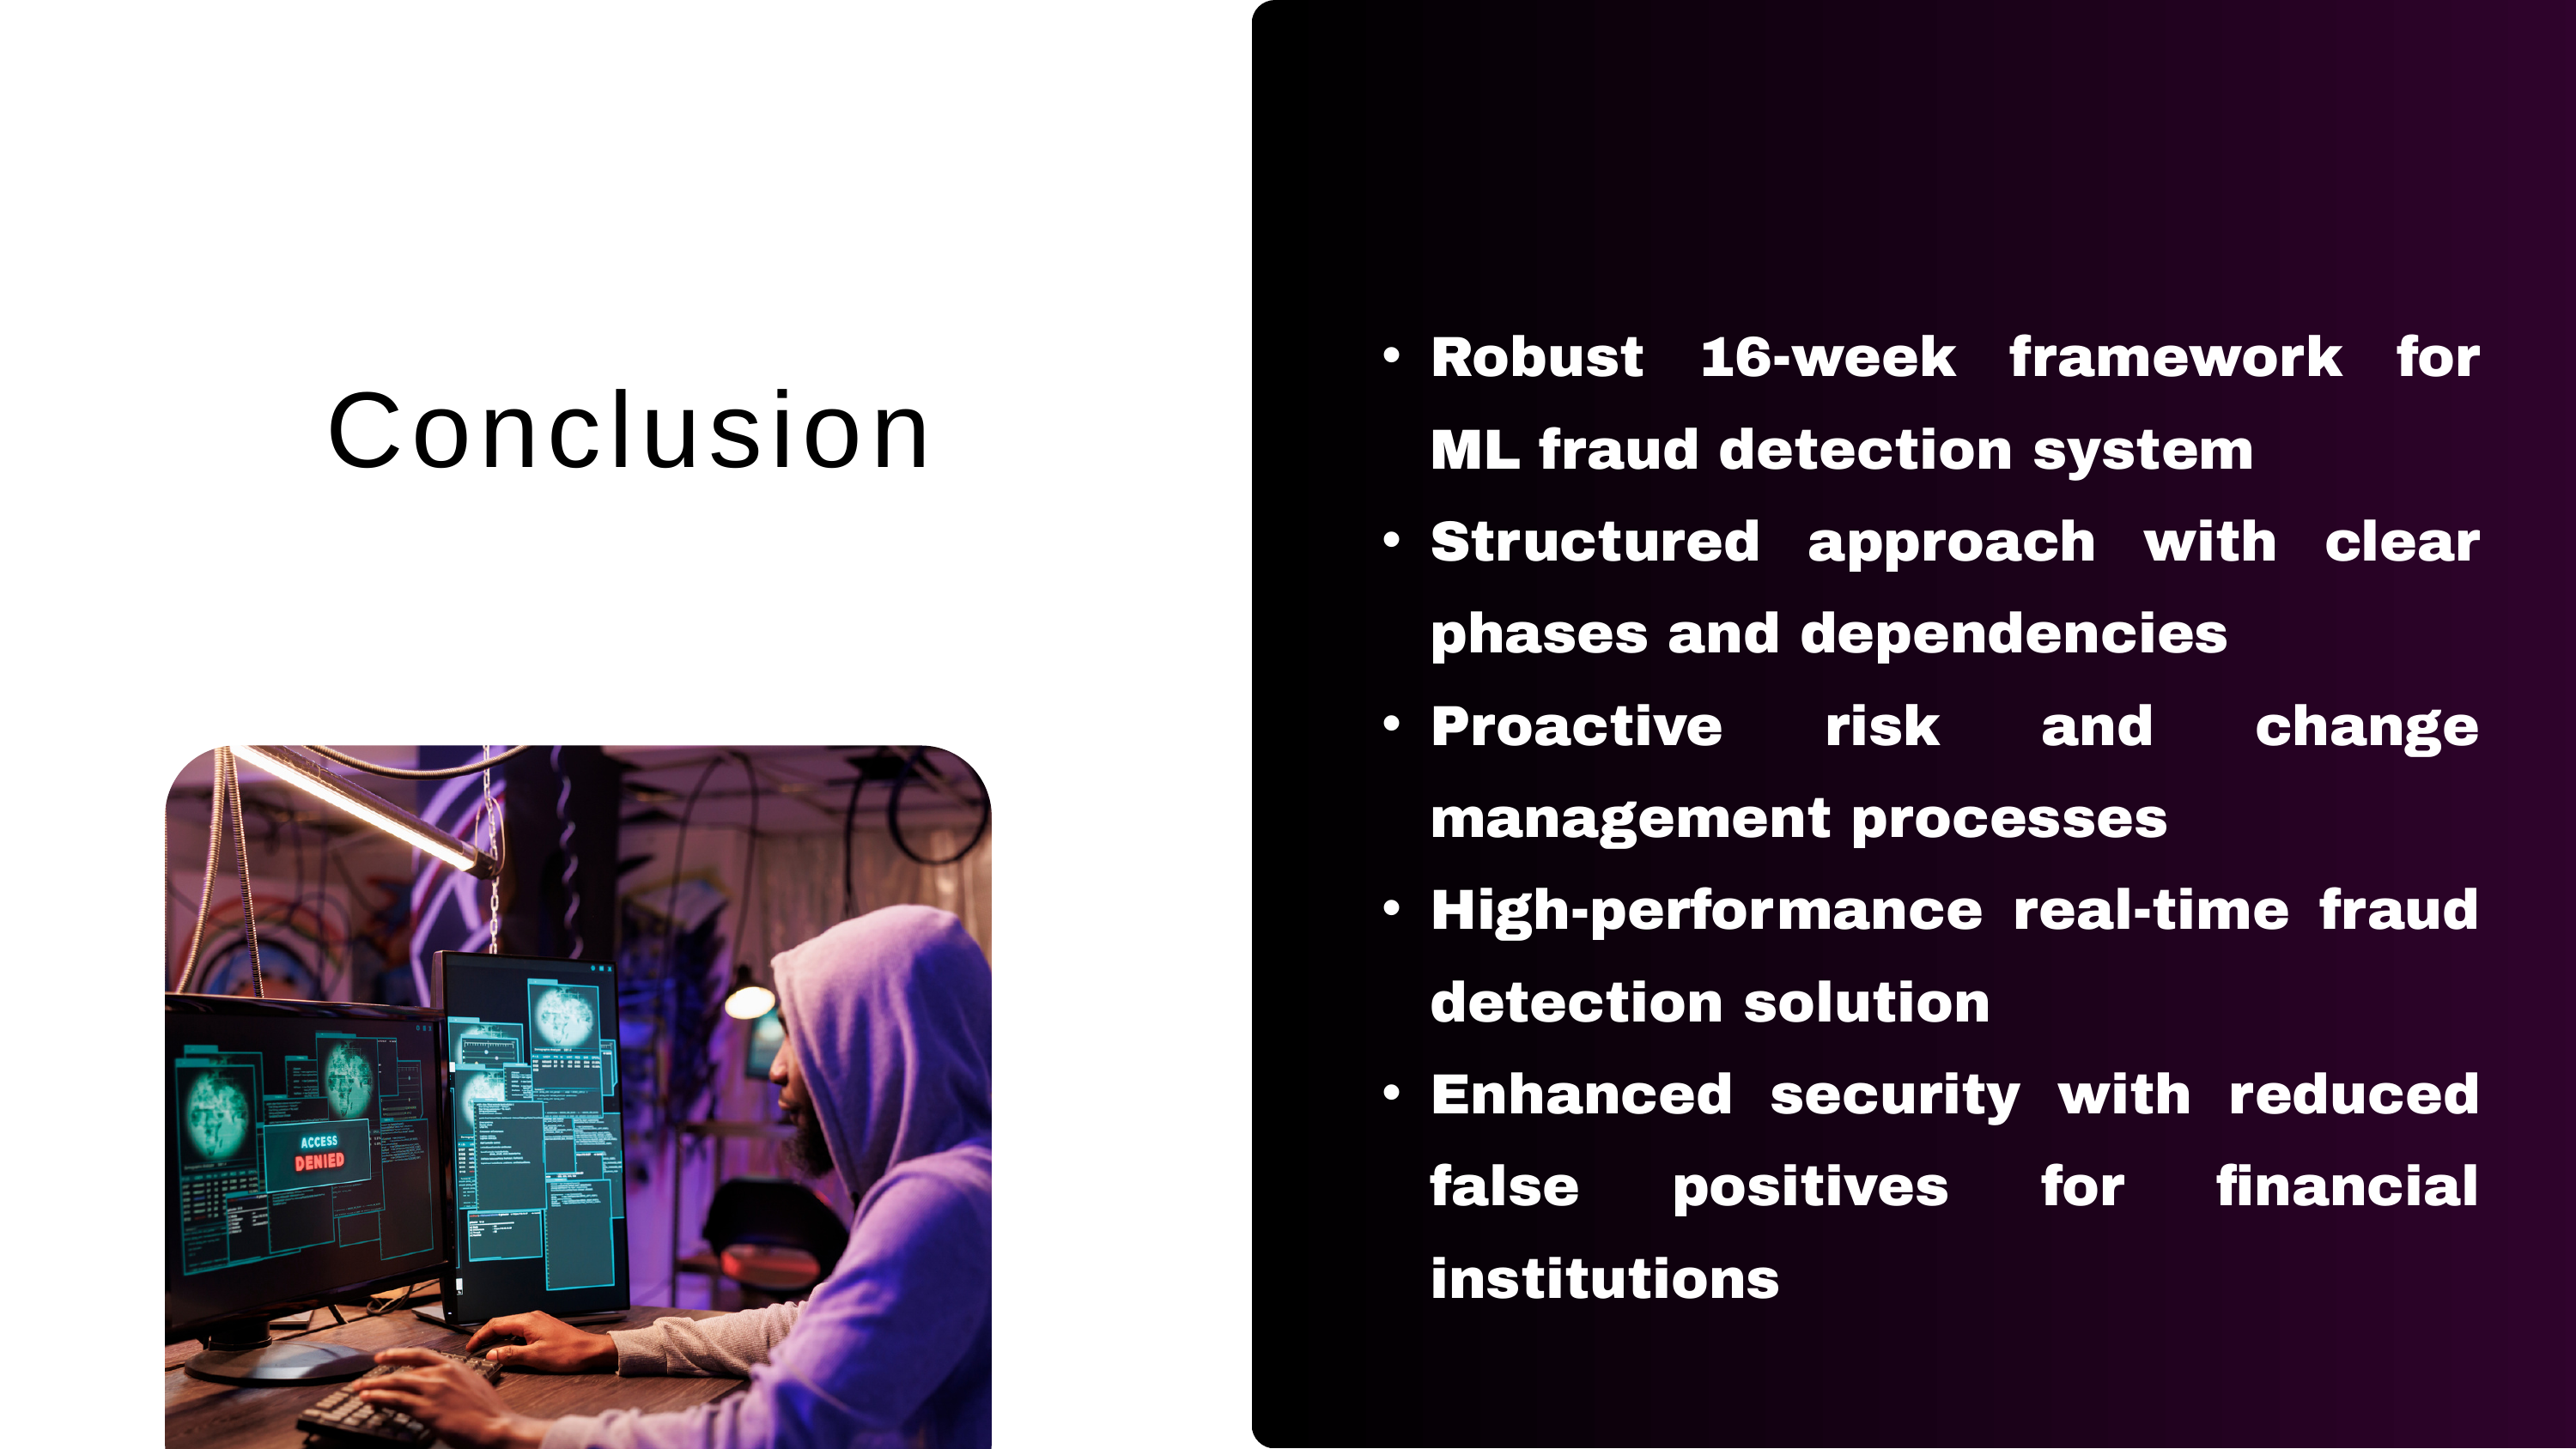

Robust 16-week framework for ML fraud detection system
Structured approach with clear phases and dependencies
Proactive risk and change management processes
High-performance real-time fraud detection solution
Enhanced security with reduced false positives for financial institutions
Conclusion